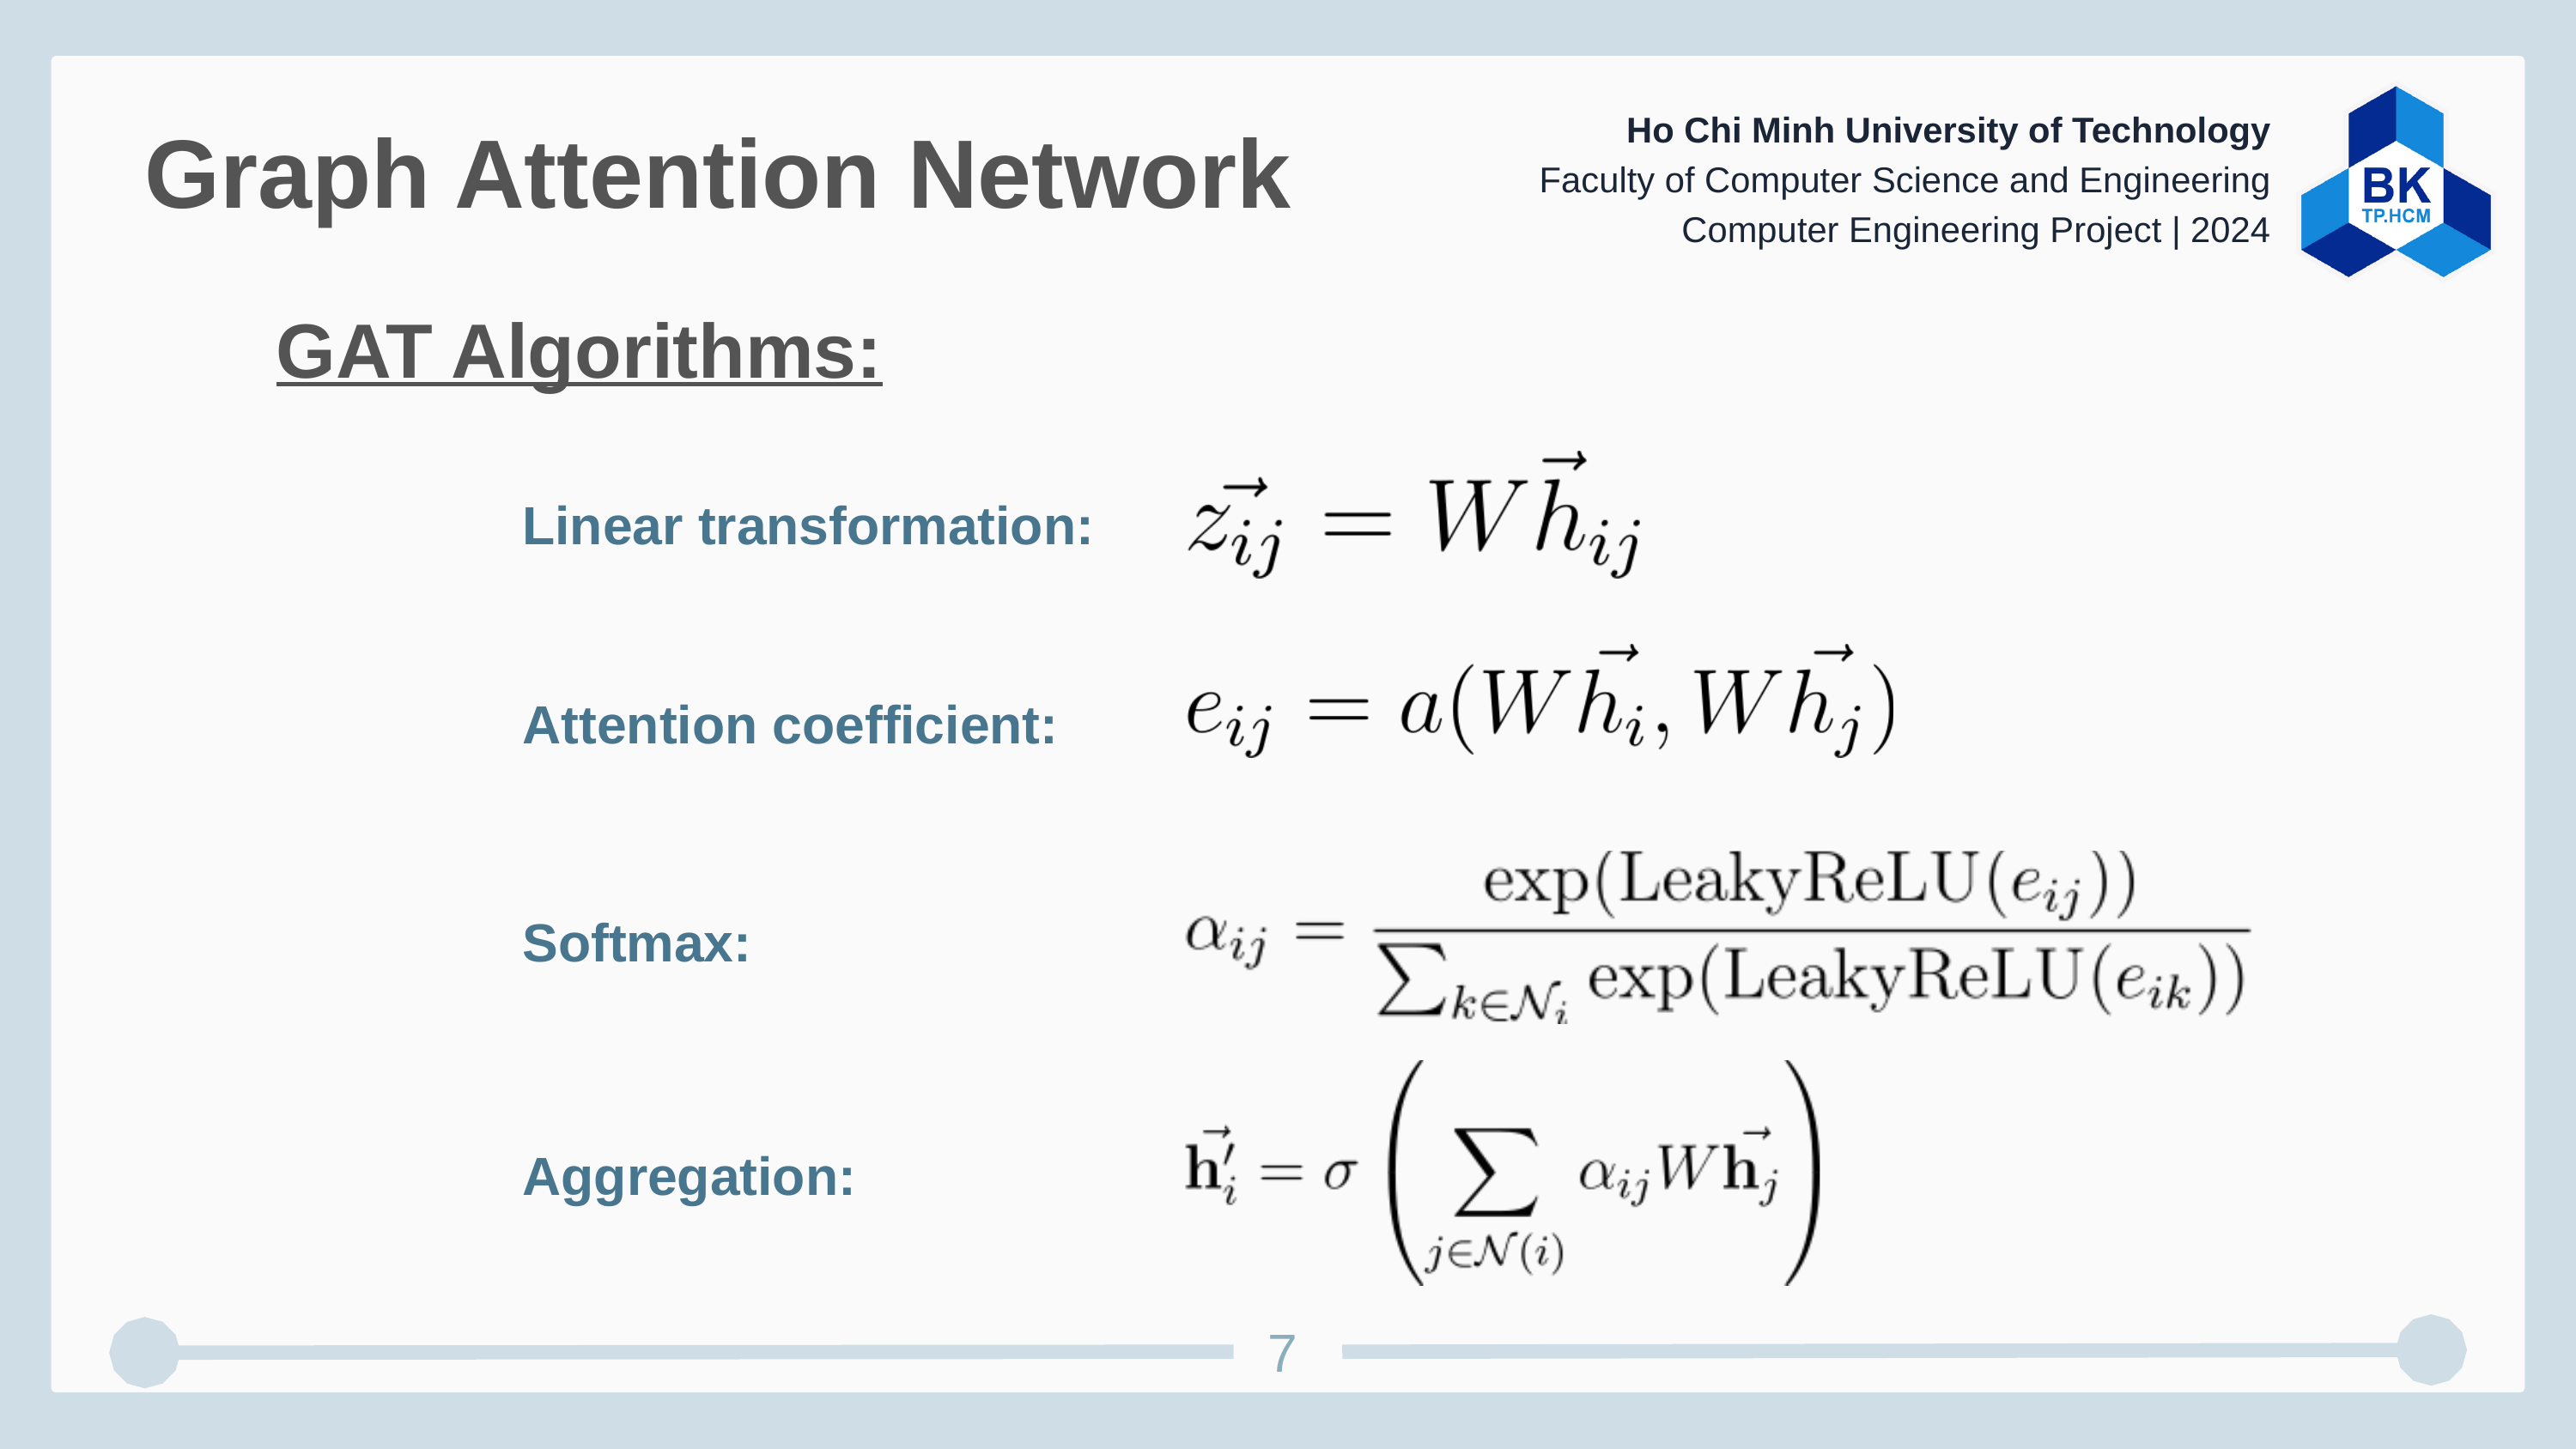

Graph Attention Network
Ho Chi Minh University of Technology
Faculty of Computer Science and Engineering
Computer Engineering Project | 2024
GAT Algorithms:

Linear transformation:

Attention coefficient:

Softmax:

Aggregation:
7